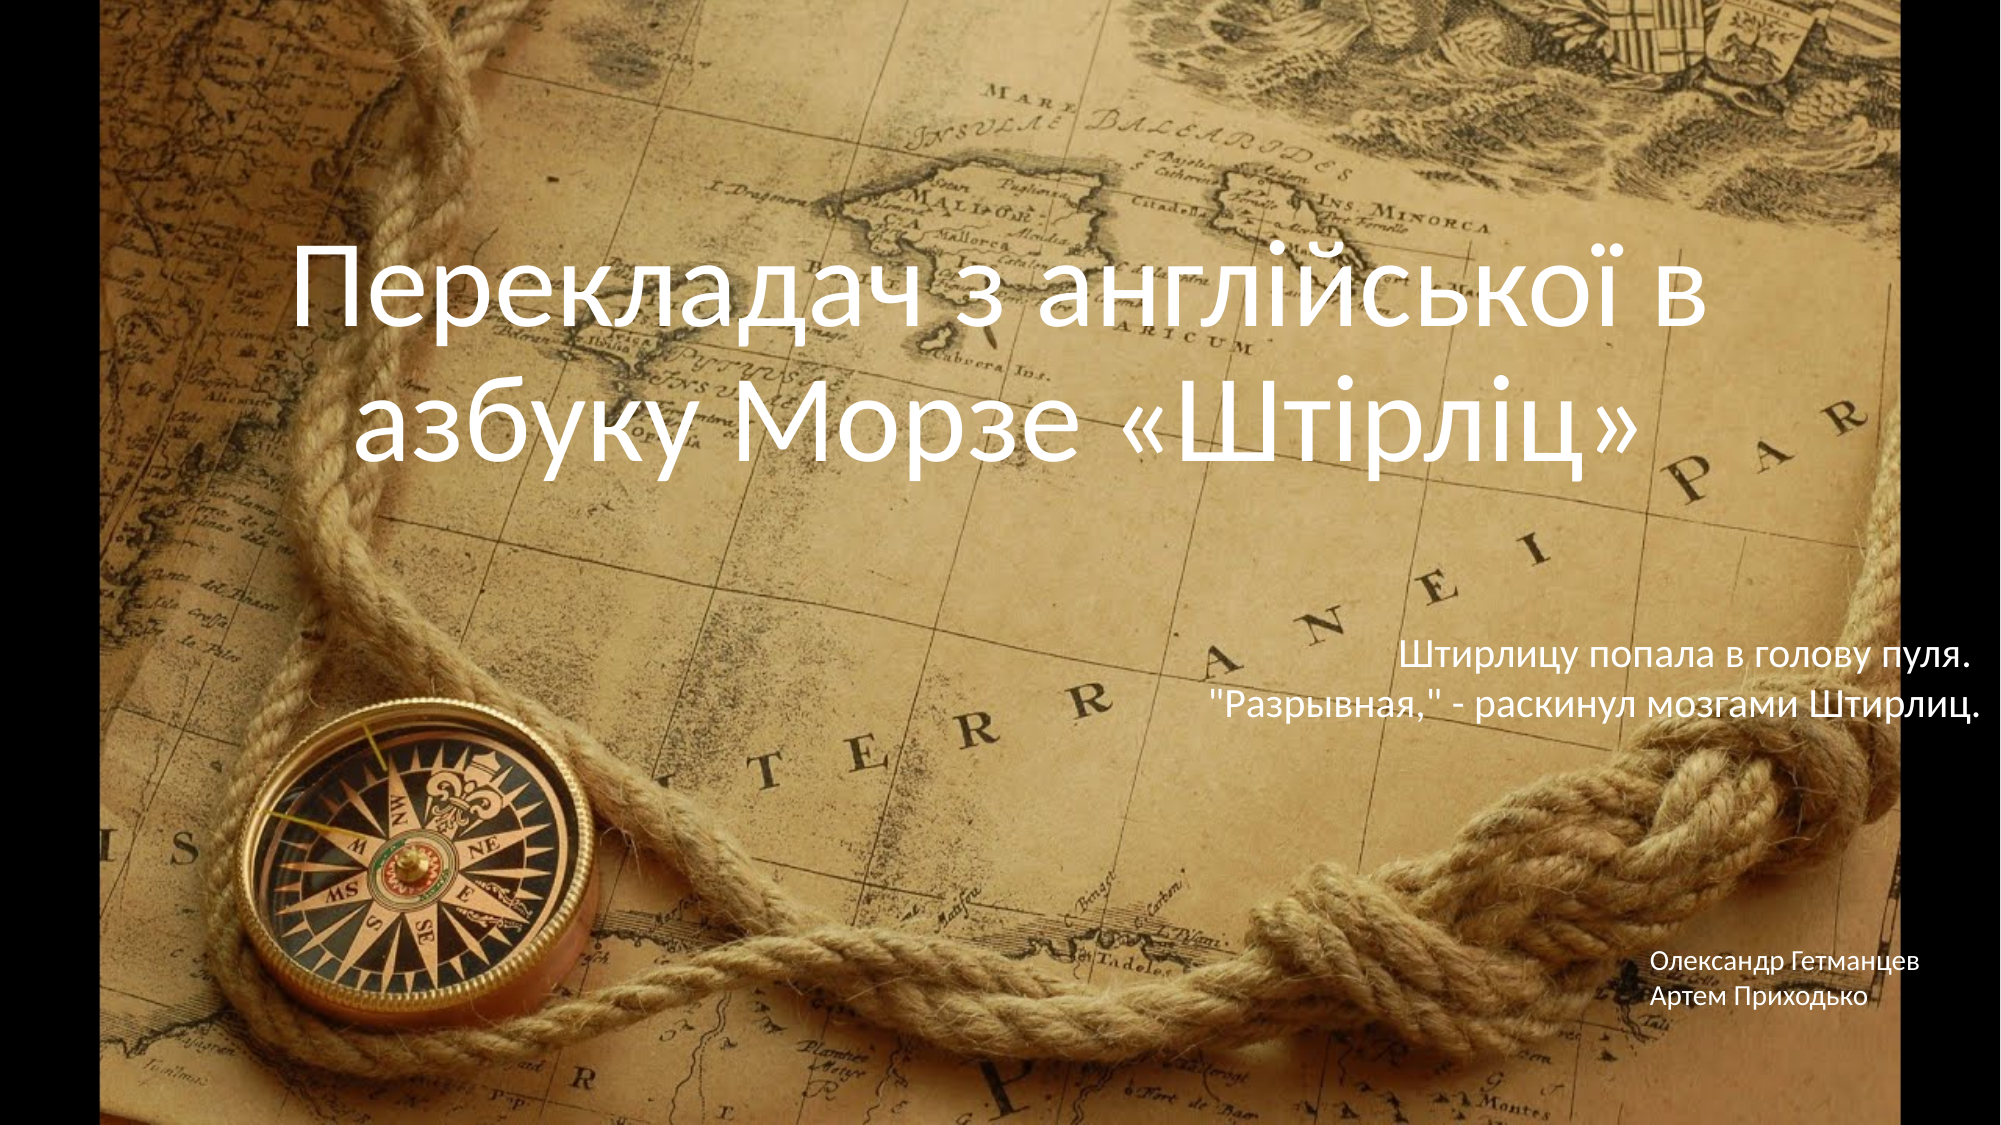

# Перекладач з англійської в азбуку Морзе «Штірліц»
Штирлицу попала в голову пуля.
"Разрывная," - раскинул мозгами Штирлиц.
Олександр Гетманцев
Артем Приходько